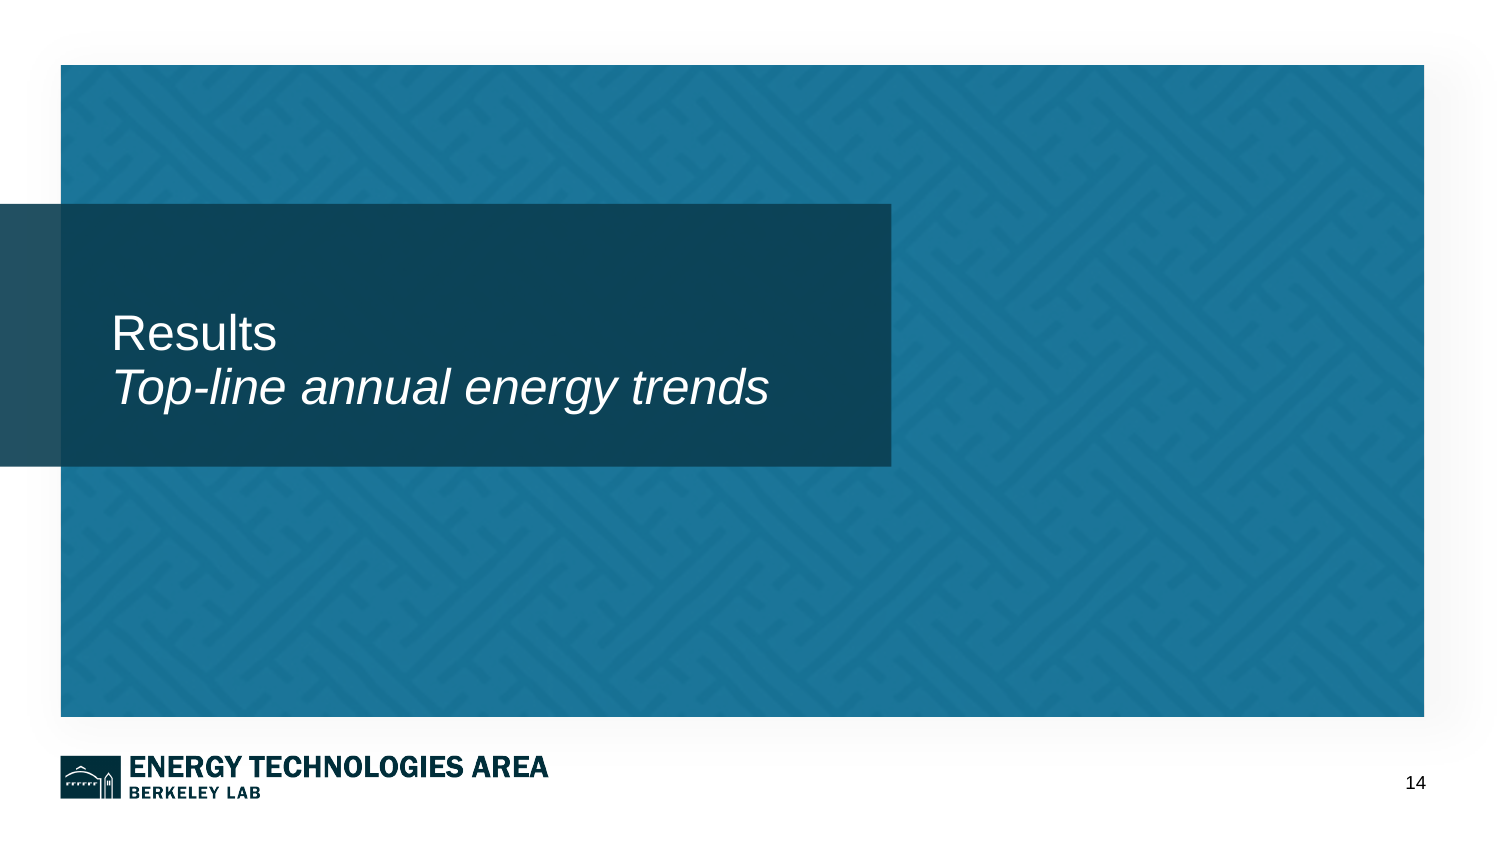

# Results Top-line annual energy trends
14